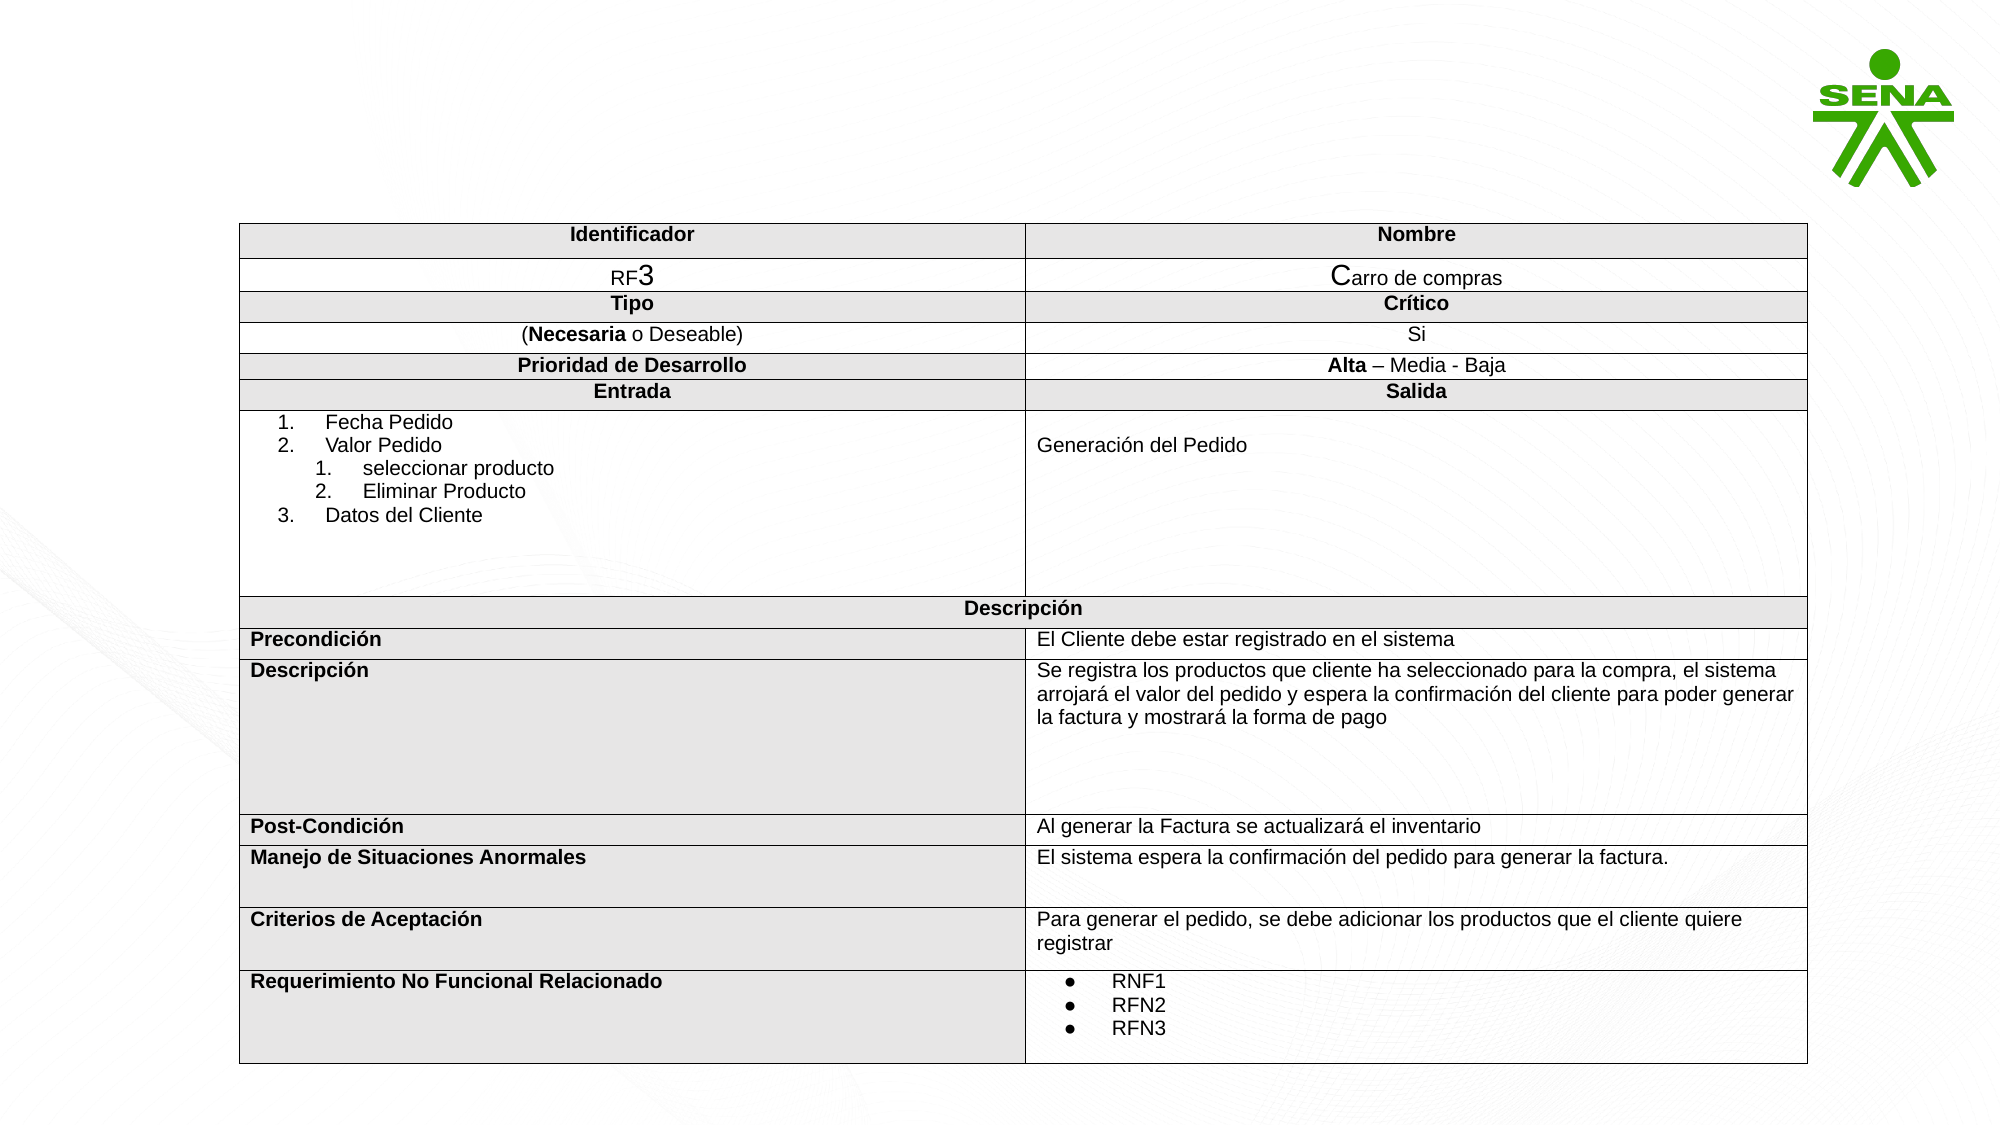

| Identificador | Nombre |
| --- | --- |
| RF3 | Carro de compras |
| Tipo | Crítico |
| (Necesaria o Deseable) | Si |
| Prioridad de Desarrollo | Alta – Media - Baja |
| Entrada | Salida |
| Fecha Pedido Valor Pedido seleccionar producto Eliminar Producto Datos del Cliente | Generación del Pedido |
| Descripción |  |
| Precondición | El Cliente debe estar registrado en el sistema |
| Descripción | Se registra los productos que cliente ha seleccionado para la compra, el sistema arrojará el valor del pedido y espera la confirmación del cliente para poder generar la factura y mostrará la forma de pago |
| Post-Condición | Al generar la Factura se actualizará el inventario |
| Manejo de Situaciones Anormales | El sistema espera la confirmación del pedido para generar la factura. |
| Criterios de Aceptación | Para generar el pedido, se debe adicionar los productos que el cliente quiere registrar |
| Requerimiento No Funcional Relacionado | RNF1 RFN2 RFN3 |